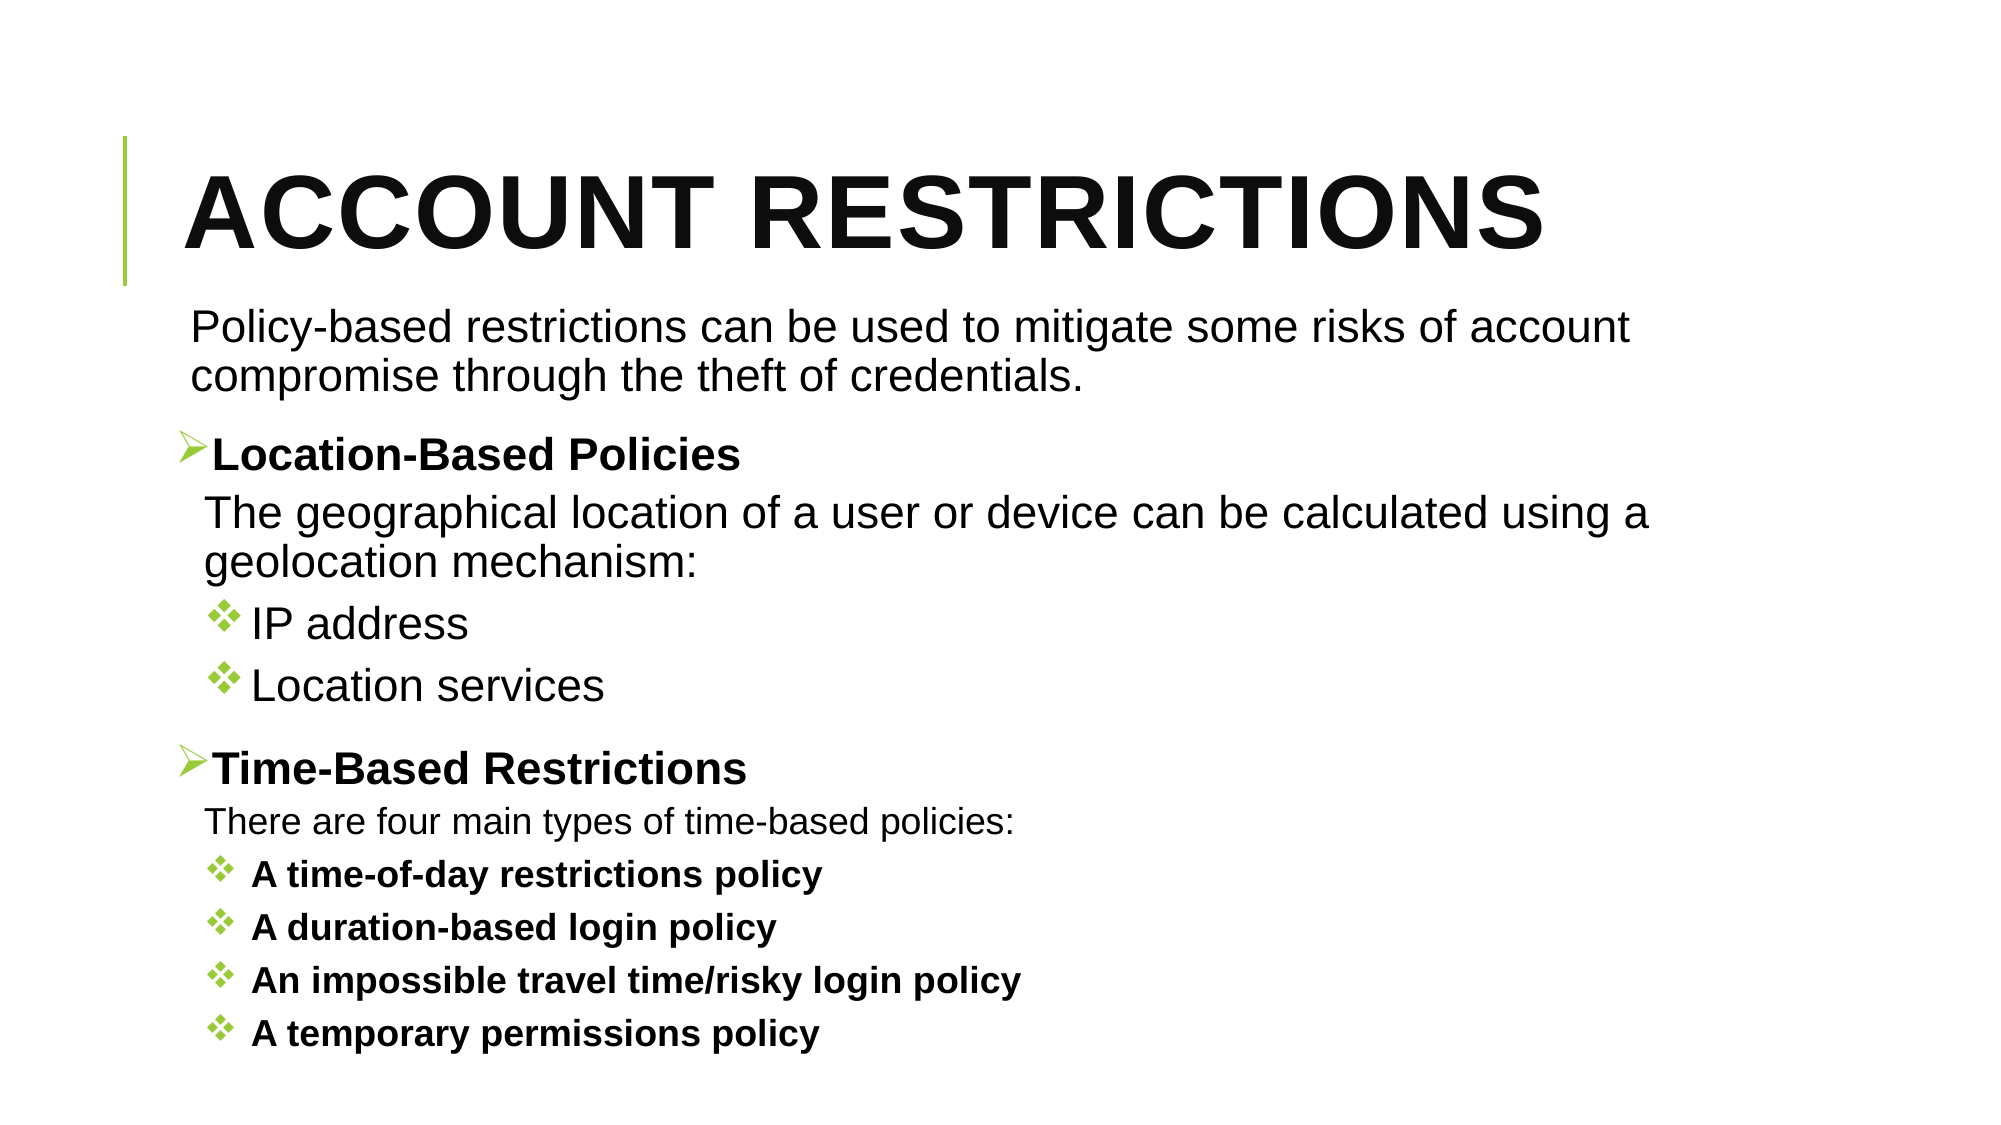

# Account Restrictions
Policy-based restrictions can be used to mitigate some risks of account compromise through the theft of credentials.
Location-Based Policies
The geographical location of a user or device can be calculated using a geolocation mechanism:
IP address
Location services
Time-Based Restrictions
There are four main types of time-based policies:
A time-of-day restrictions policy
A duration-based login policy
An impossible travel time/risky login policy
A temporary permissions policy